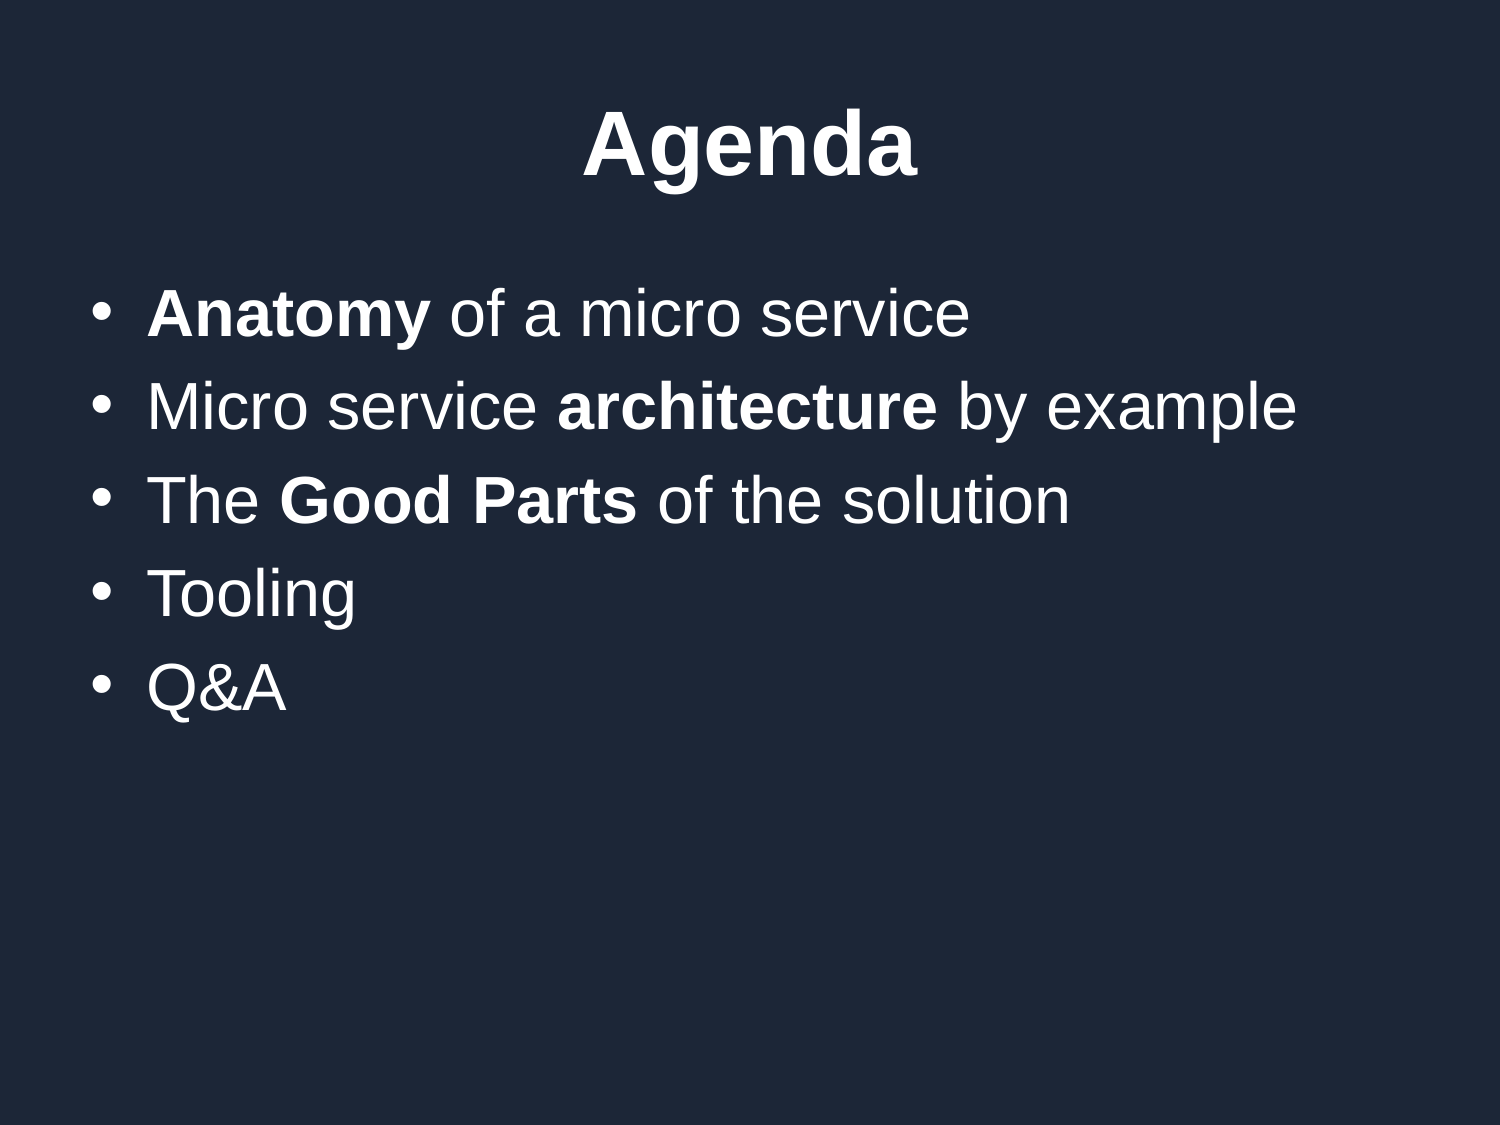

# Agenda
Anatomy of a micro service
Micro service architecture by example
The Good Parts of the solution
Tooling
Q&A